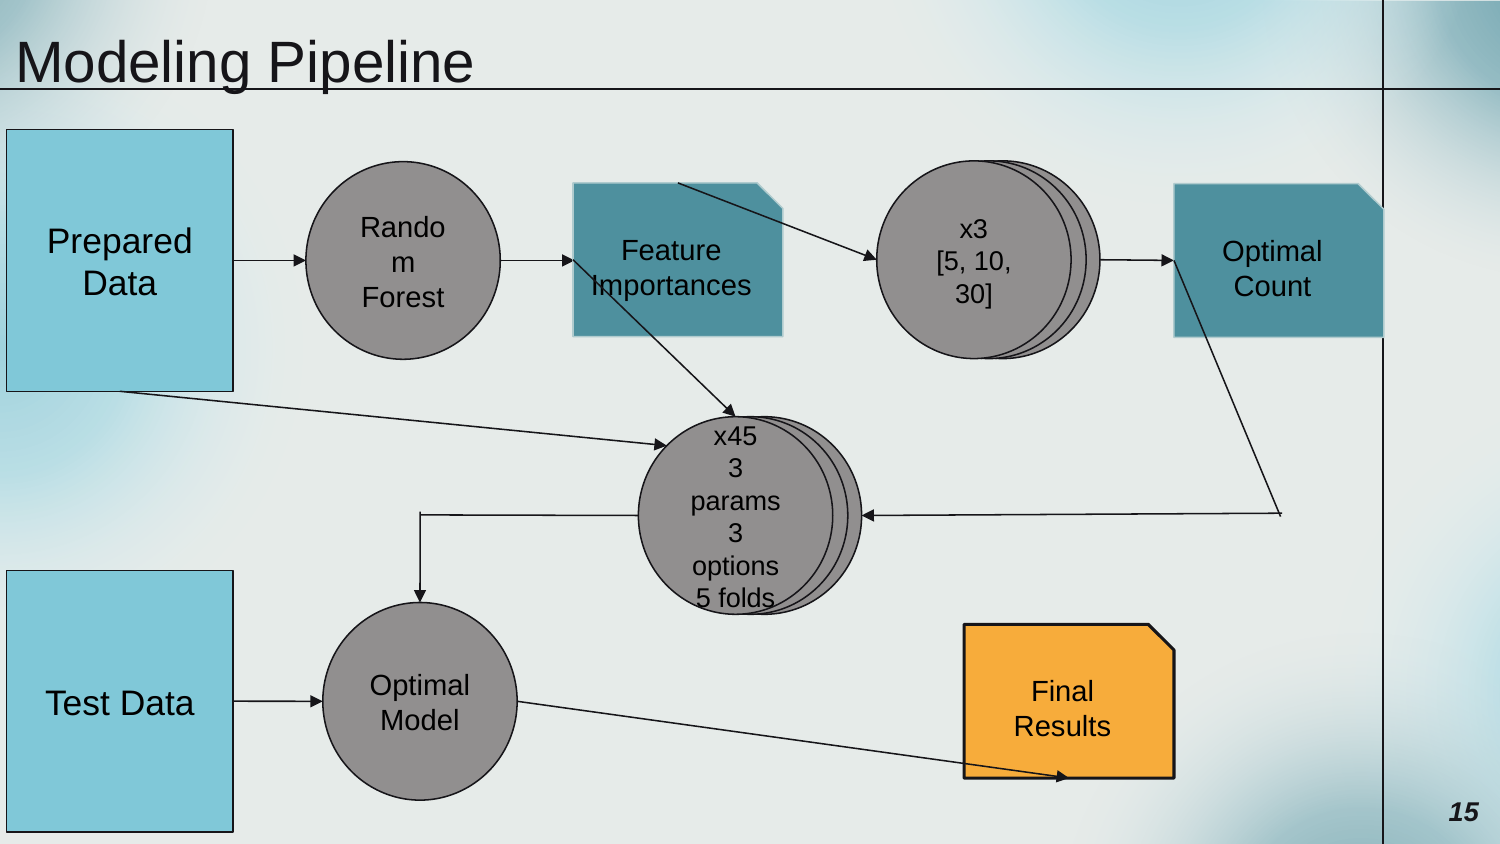

Modeling Pipeline
Prepared Data
x3
[5, 10, 30]

Random Forest
Feature Importances
Optimal Count
x45
3 params
3 options
5 folds

Test Data
Optimal Model
Final Results
15